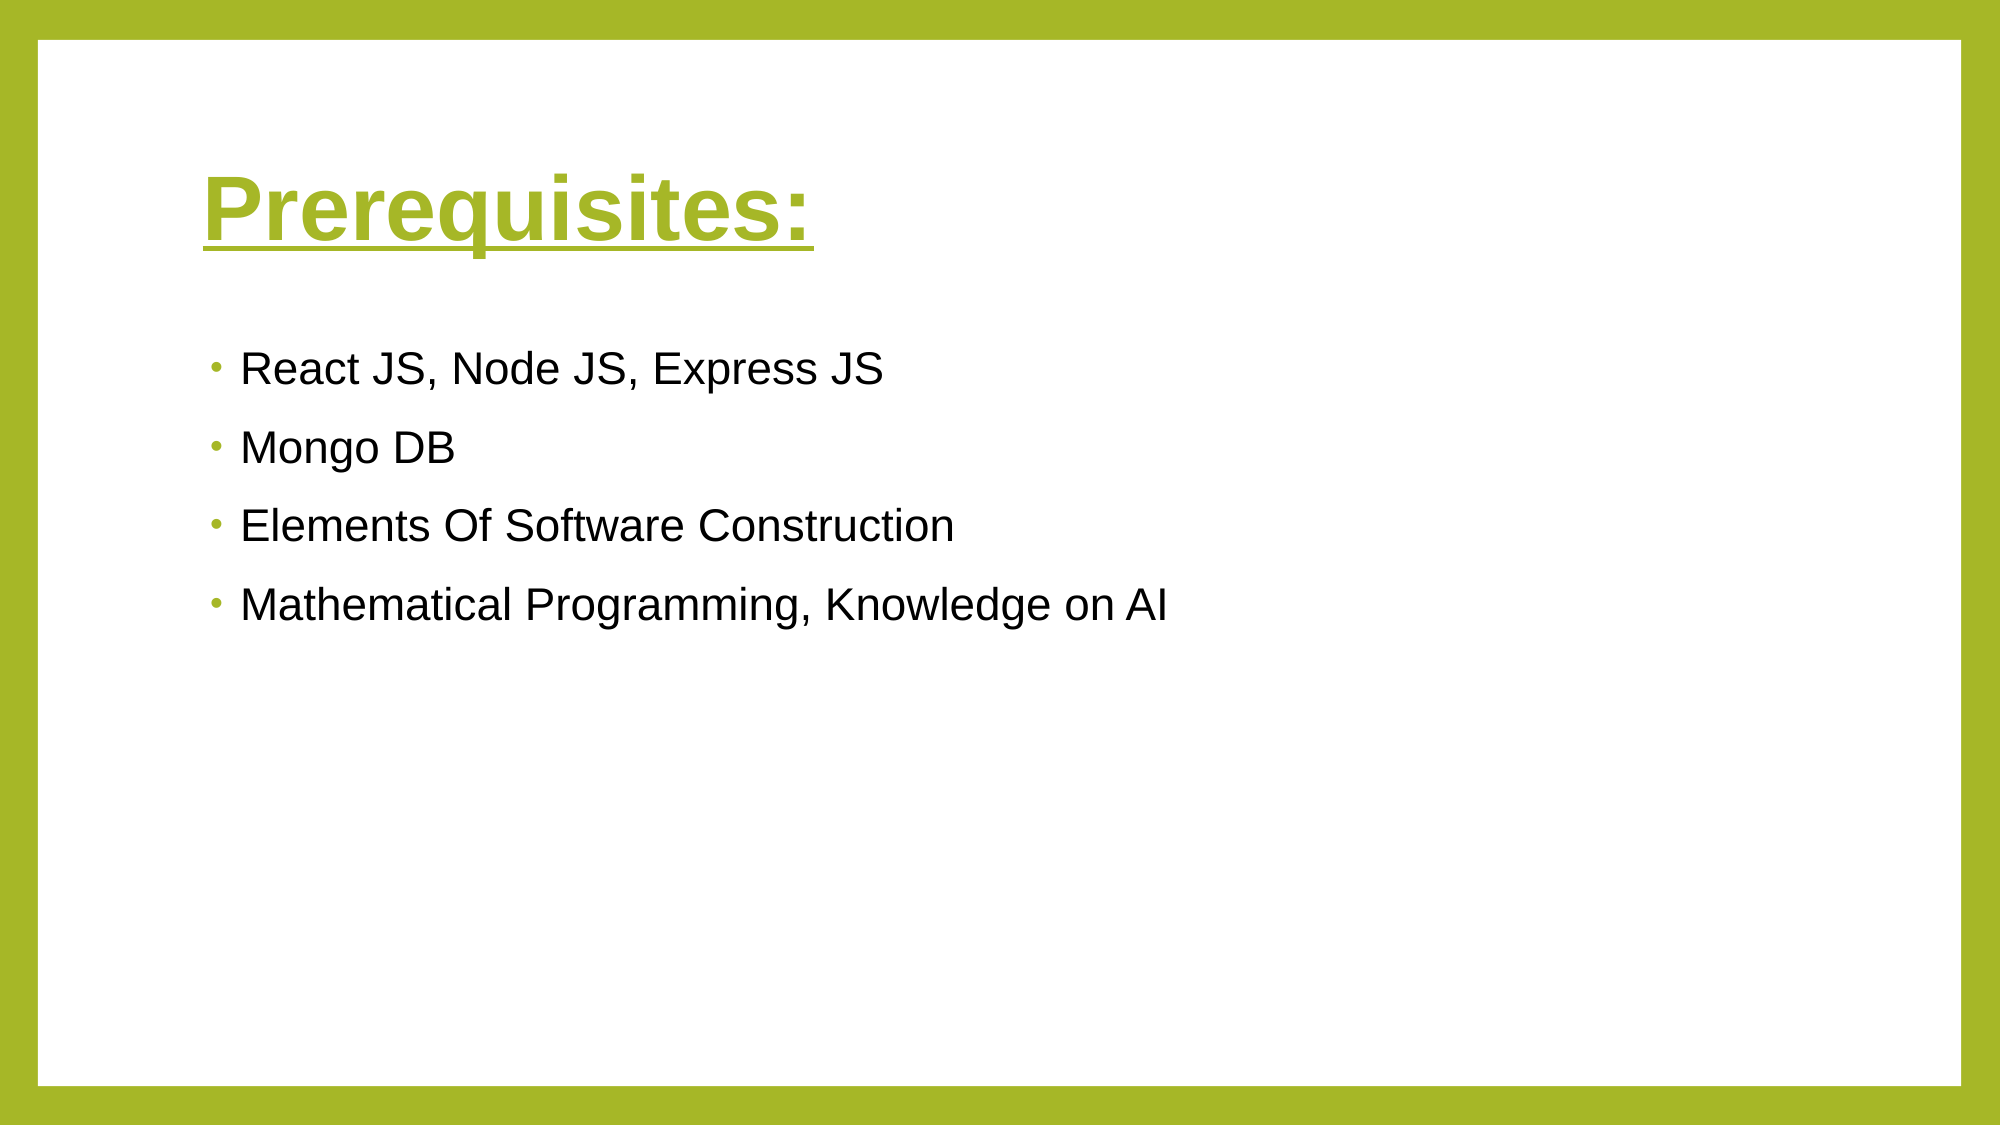

# Prerequisites:
React JS, Node JS, Express JS
Mongo DB
Elements Of Software Construction
Mathematical Programming, Knowledge on AI